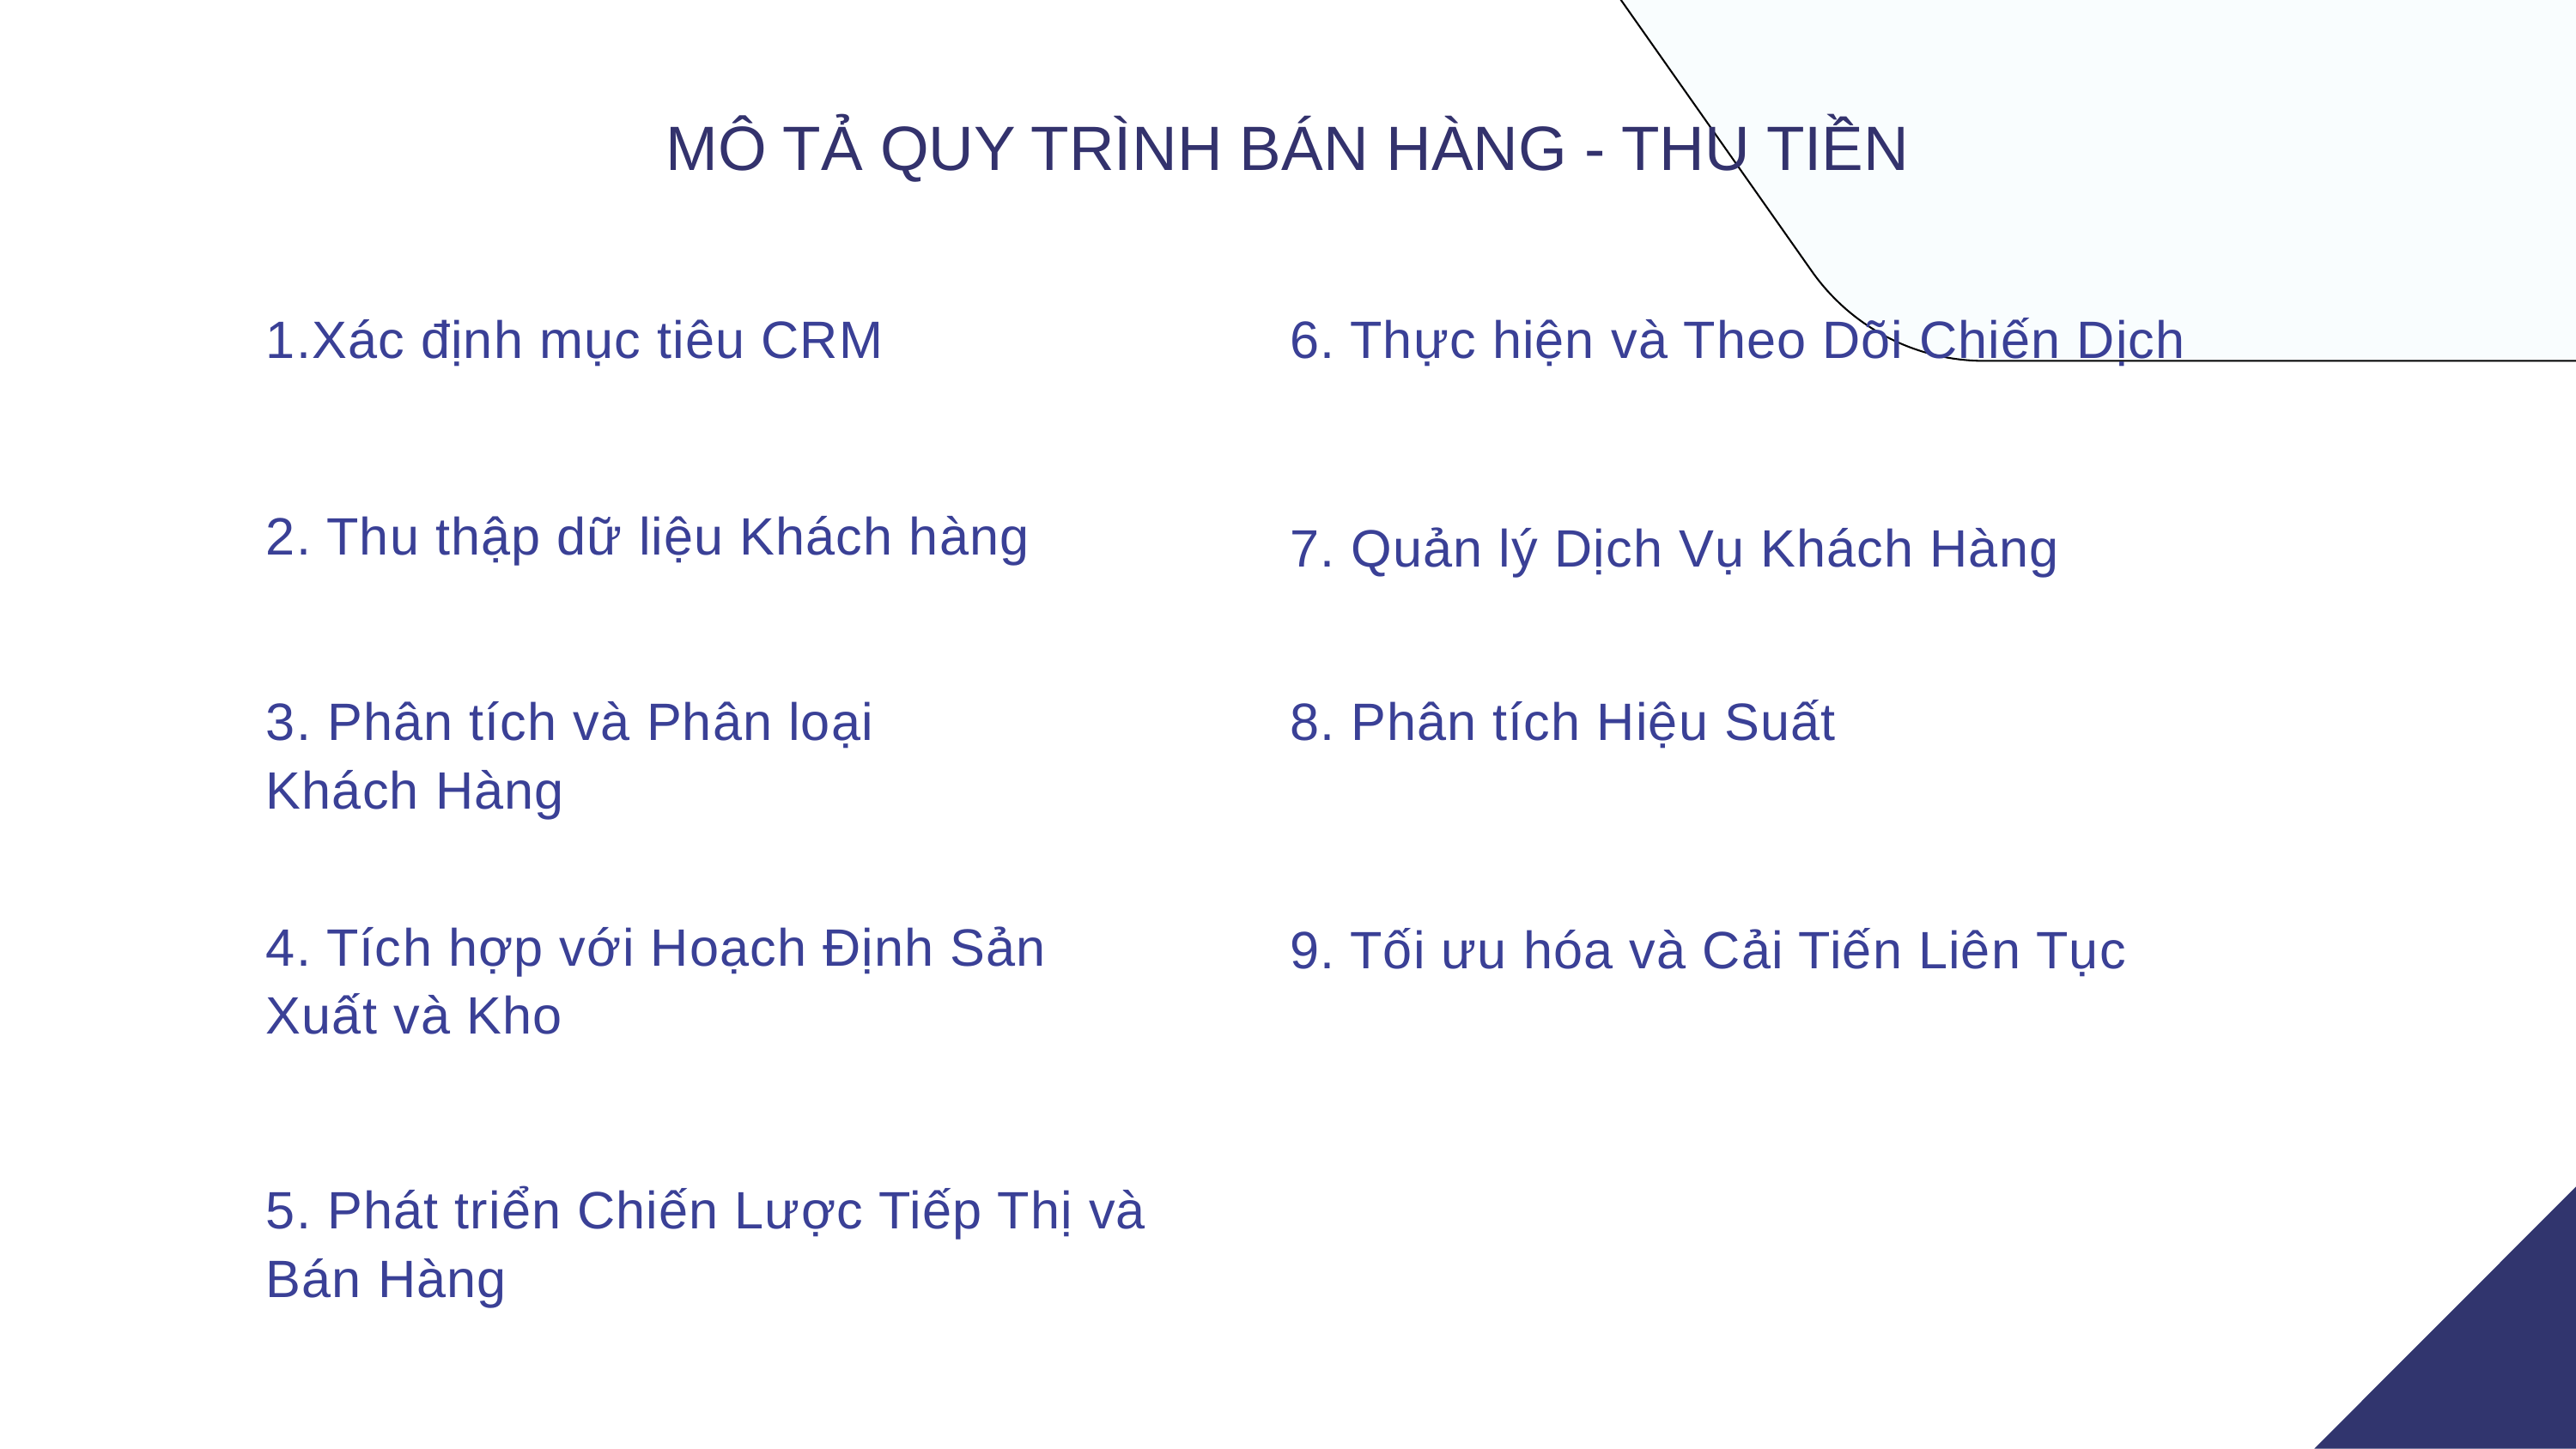

MÔ TẢ QUY TRÌNH BÁN HÀNG - THU TIỀN
1.Xác định mục tiêu CRM
6. Thực hiện và Theo Dõi Chiến Dịch
2. Thu thập dữ liệu Khách hàng
7. Quản lý Dịch Vụ Khách Hàng
3. Phân tích và Phân loại Khách Hàng
8. Phân tích Hiệu Suất
4. Tích hợp với Hoạch Định Sản Xuất và Kho
9. Tối ưu hóa và Cải Tiến Liên Tục
5. Phát triển Chiến Lược Tiếp Thị và Bán Hàng